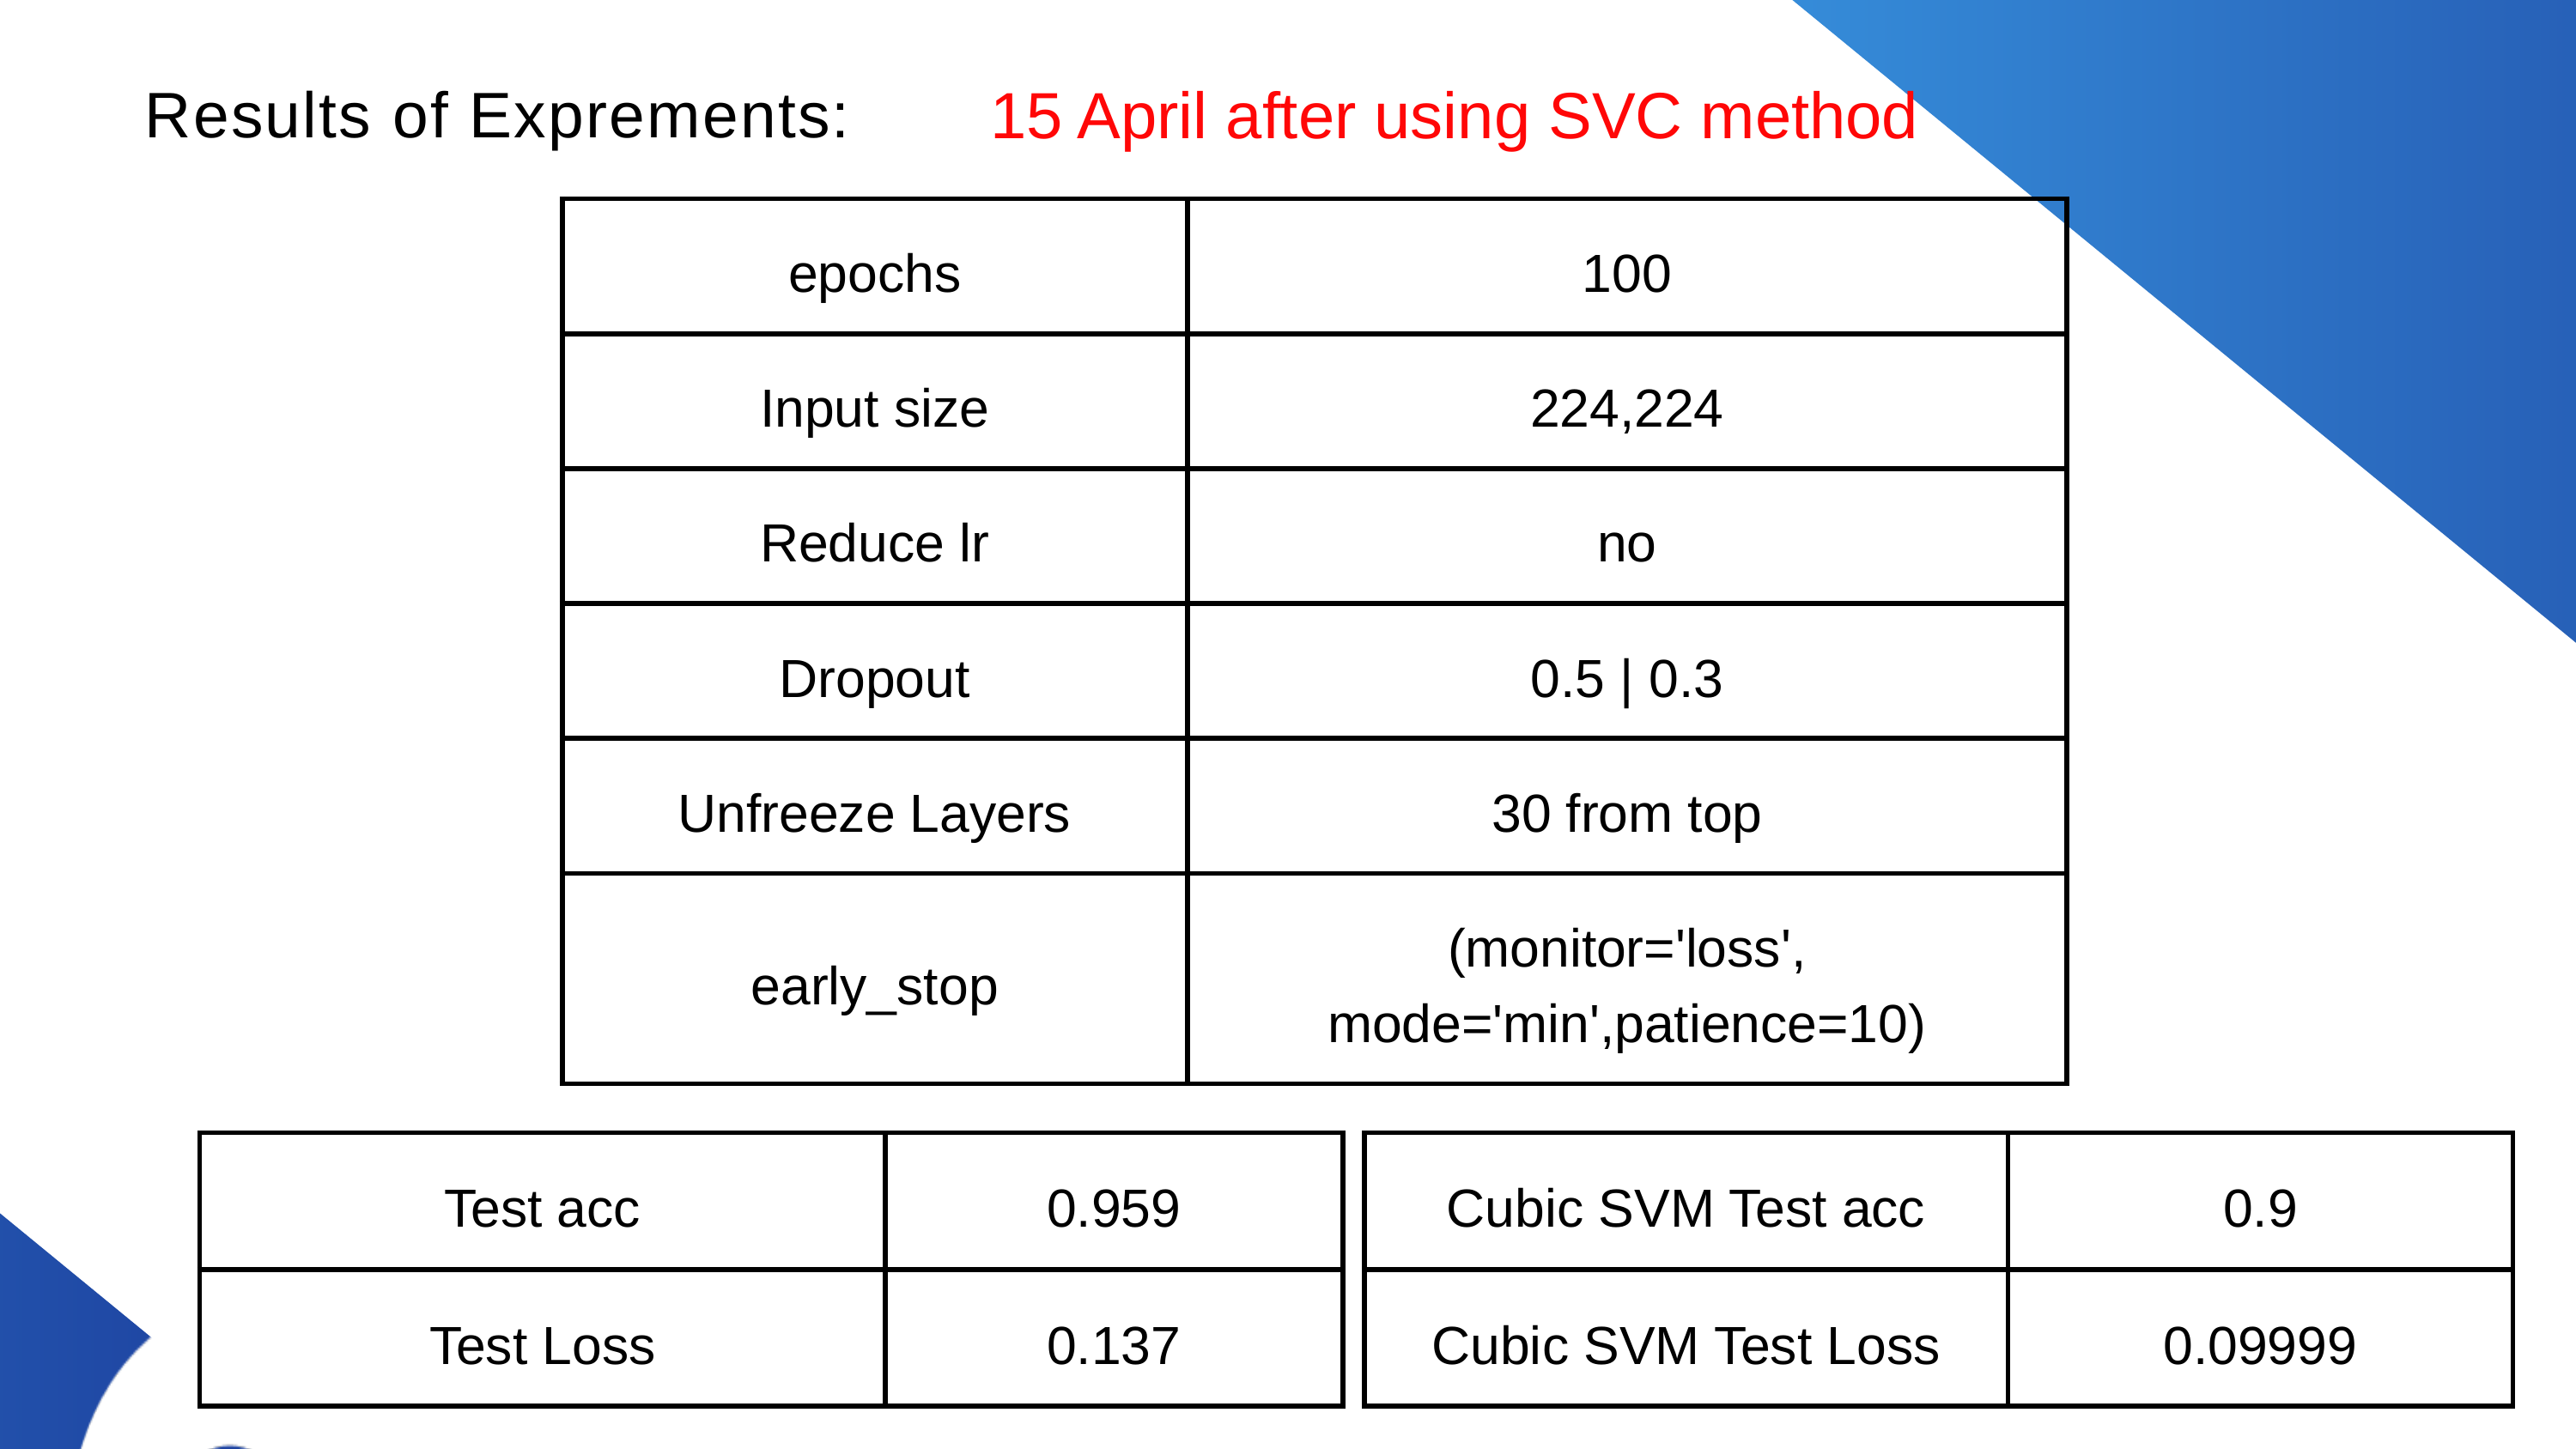

Results of Exprements:
15 April after using SVC method
| epochs | 100 |
| --- | --- |
| Input size | 224,224 |
| Reduce lr | no |
| Dropout | 0.5 | 0.3 |
| Unfreeze Layers | 30 from top |
| early\_stop | (monitor='loss', mode='min',patience=10) |

| Test acc | 0.959 |
| --- | --- |
| Test Loss | 0.137 |
| Cubic SVM Test acc | 0.9 |
| --- | --- |
| Cubic SVM Test Loss | 0.09999 |